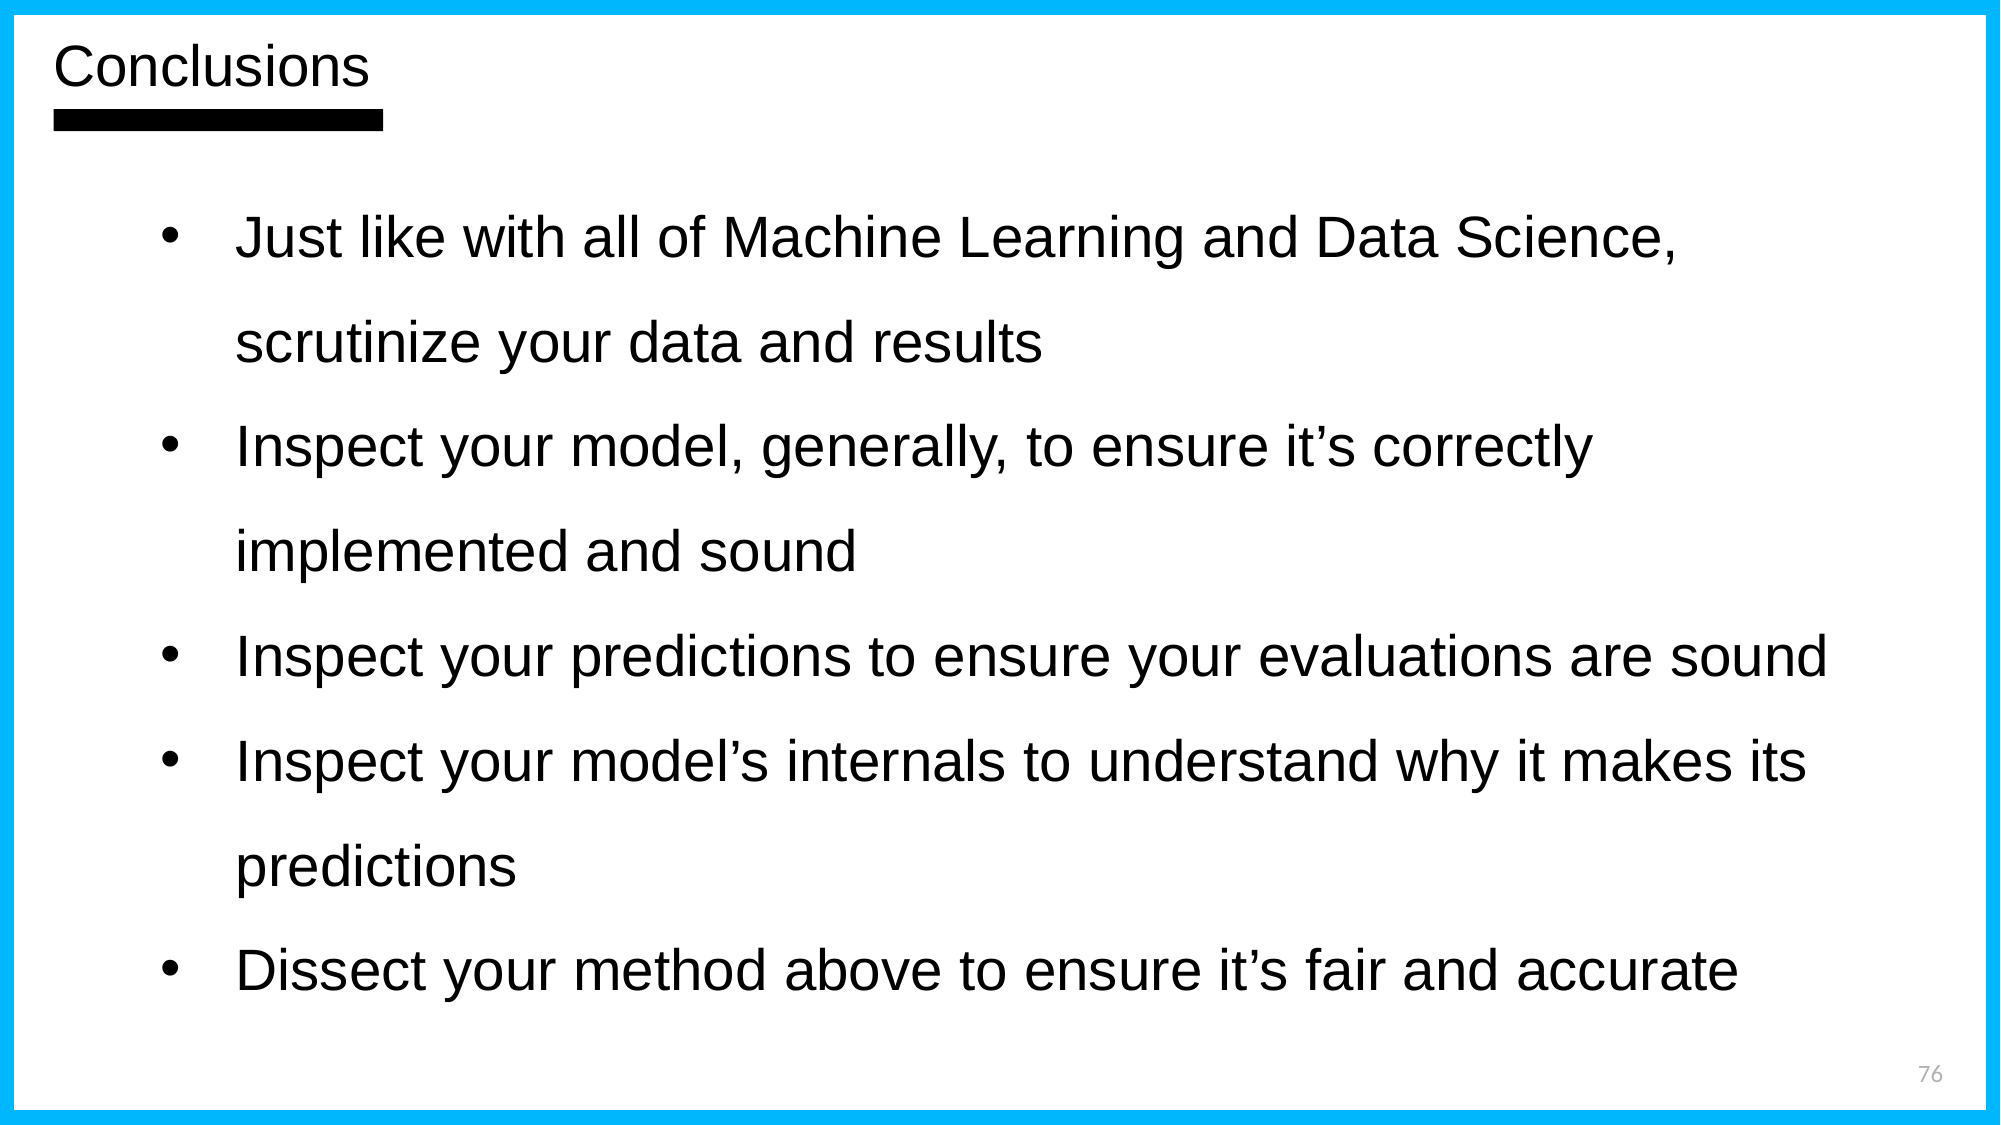

Conclusions

Just like with all of Machine Learning and Data Science, scrutinize your data and results
Inspect your model, generally, to ensure it’s correctly implemented and sound
Inspect your predictions to ensure your evaluations are sound
Inspect your model’s internals to understand why it makes its predictions
Dissect your method above to ensure it’s fair and accurate
76